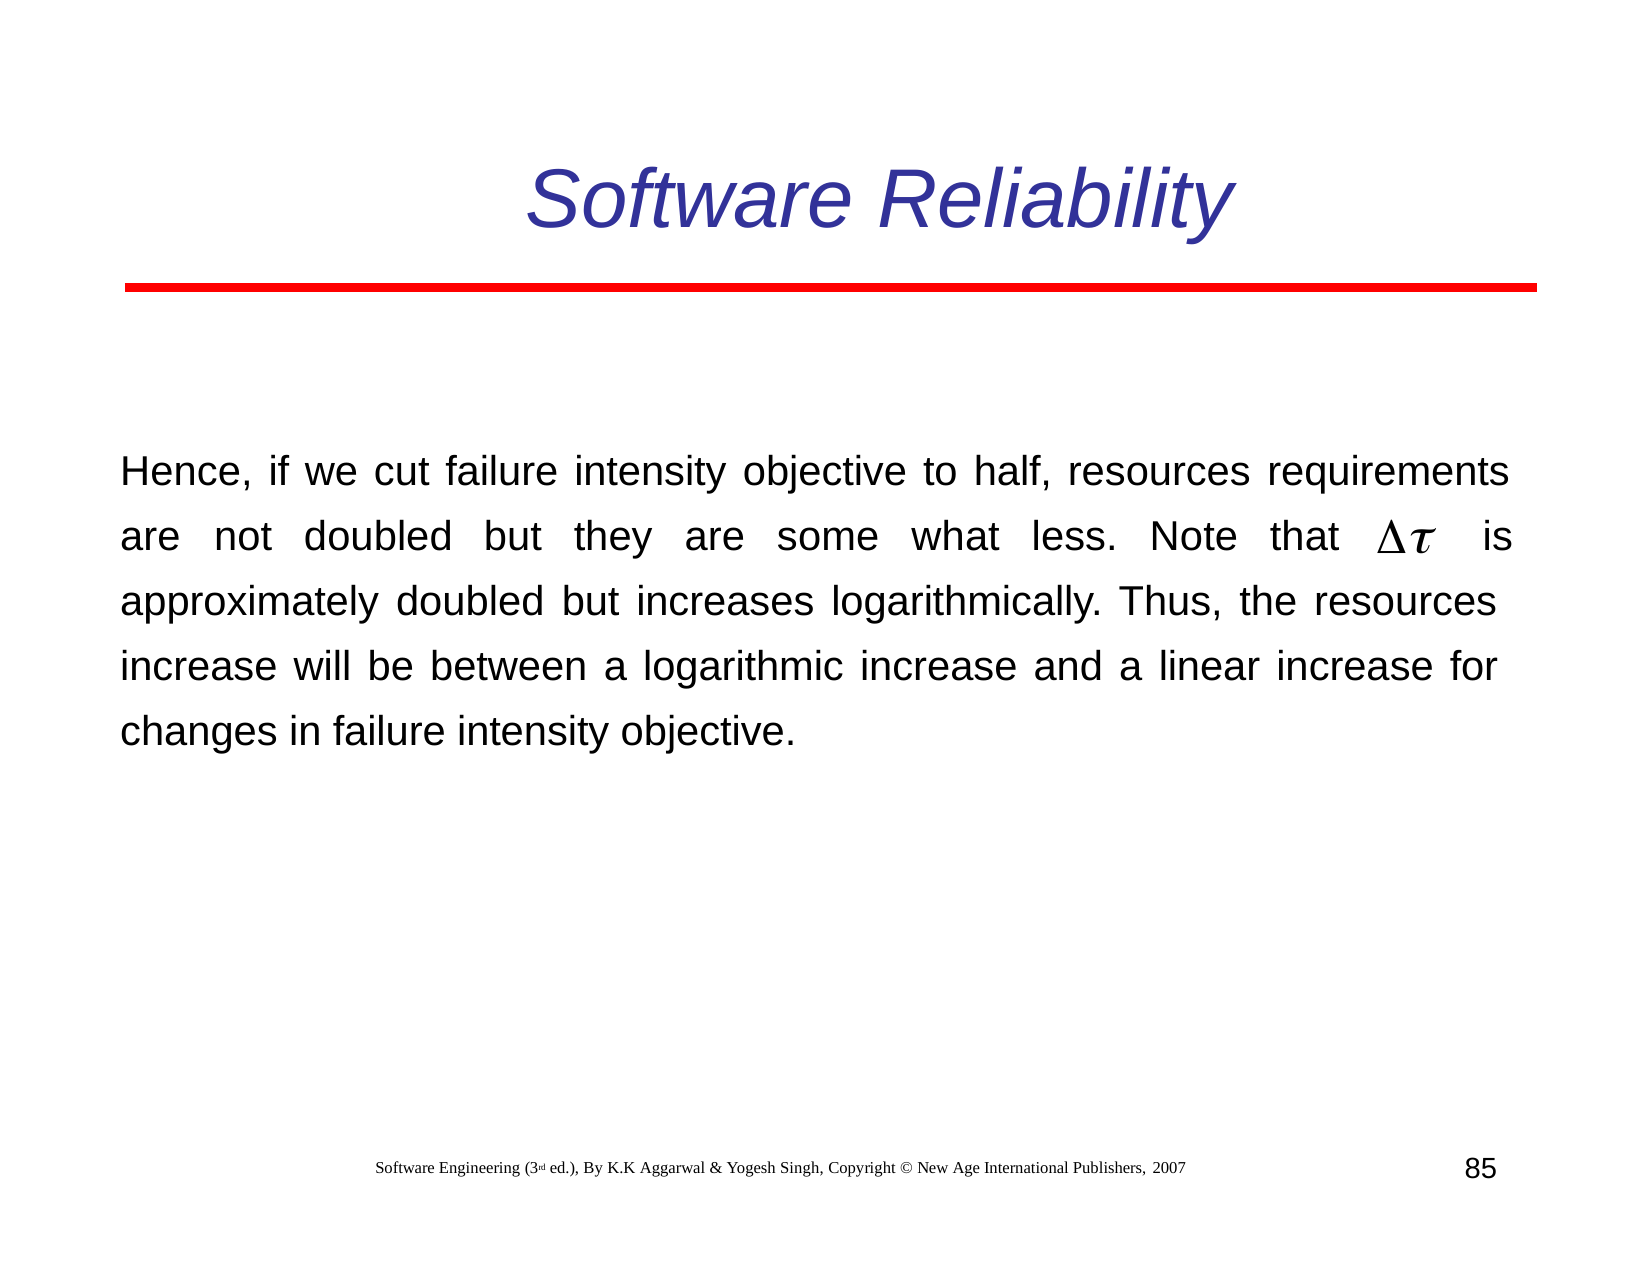

# Software Reliability

Hence, if we cut failure intensity objective to half, resources requirements
Δτ
are	not	doubled	but	they	are	some	what	less.	Note	that
is
approximately doubled but increases logarithmically. Thus, the resources  increase will be between a logarithmic increase and a linear increase for  changes in failure intensity objective.
85
Software Engineering (3rd  ed.), By K.K Aggarwal & Yogesh Singh, Copyright © New Age International Publishers, 2007